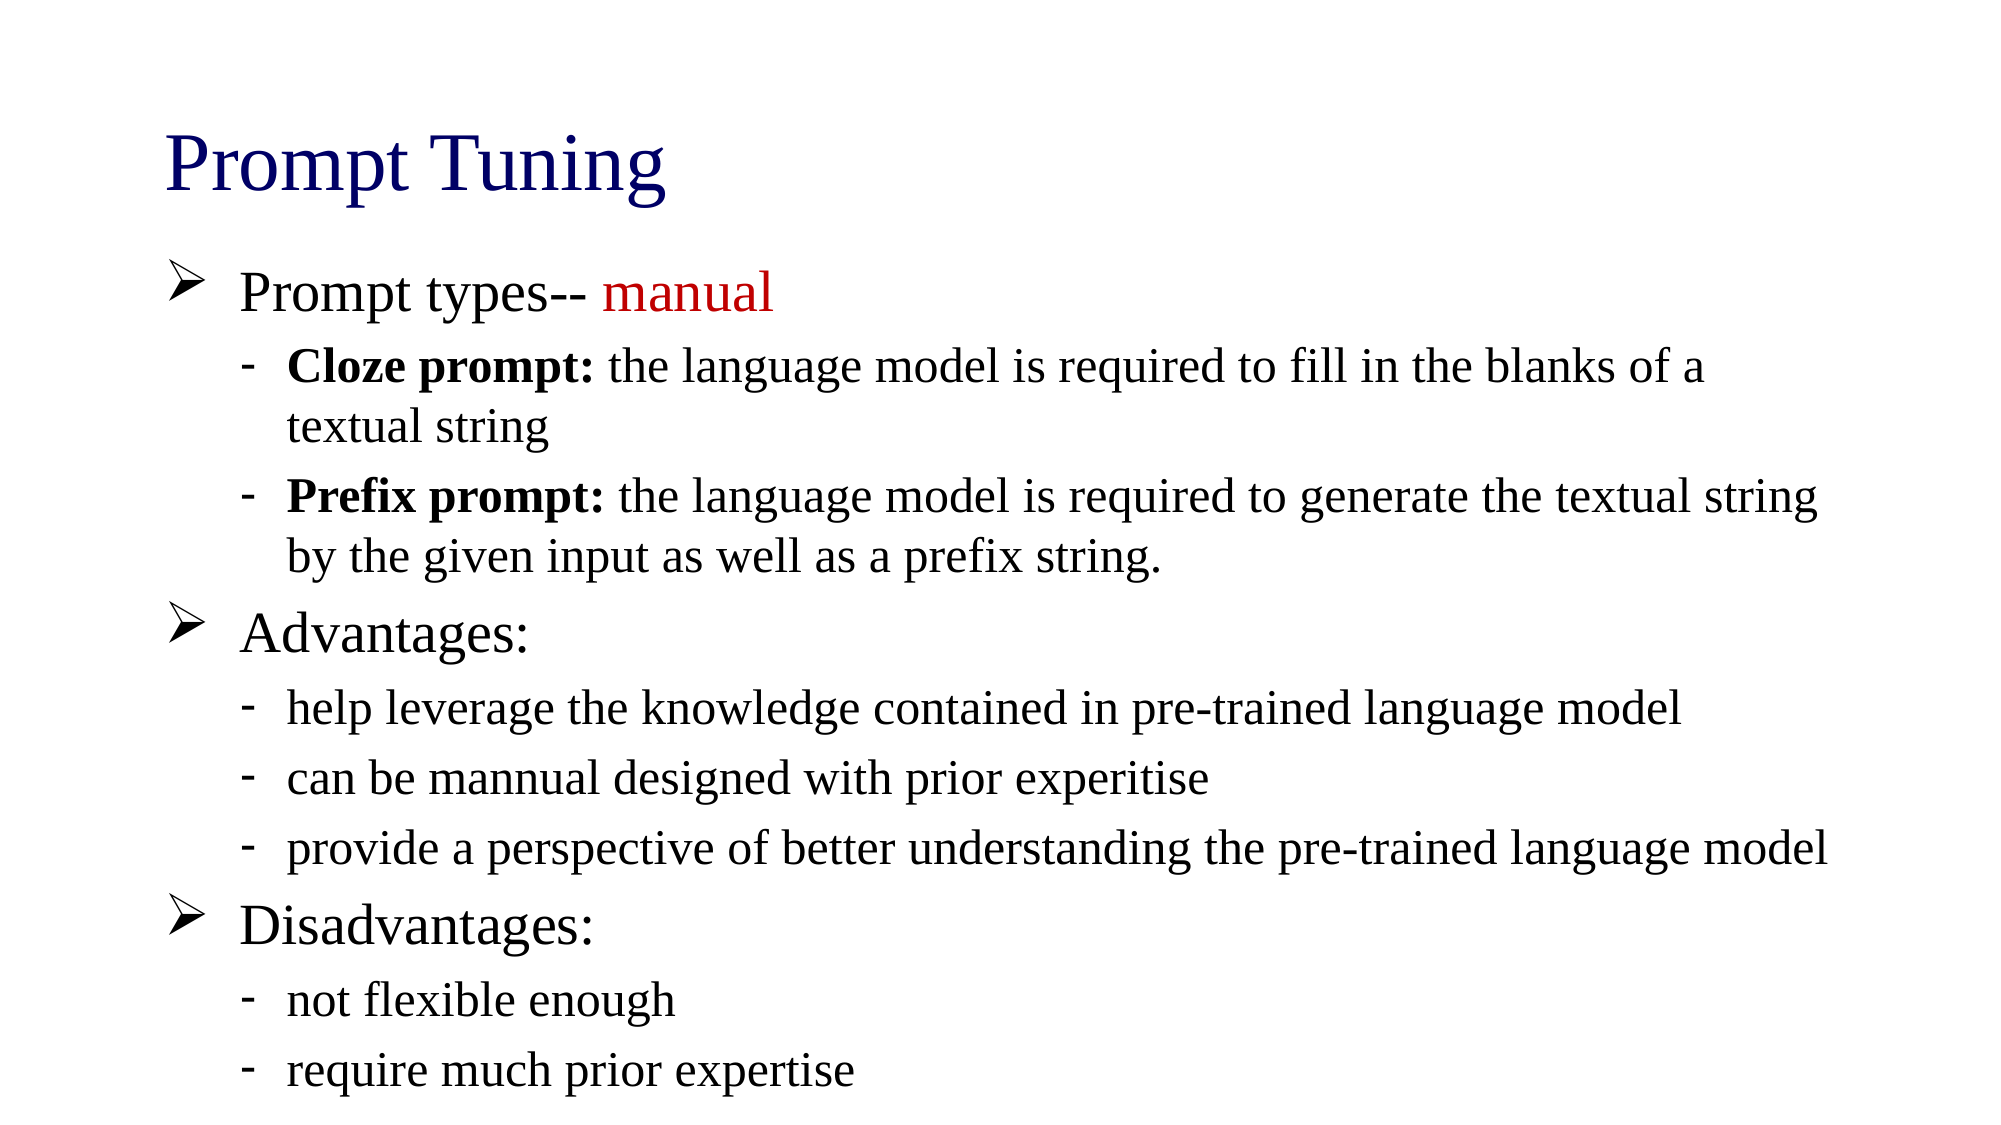

# Prompt Tuning
Prompt types-- manual
Cloze prompt: the language model is required to fill in the blanks of a textual string
Prefix prompt: the language model is required to generate the textual string by the given input as well as a prefix string.
Advantages:
help leverage the knowledge contained in pre-trained language model
can be mannual designed with prior experitise
provide a perspective of better understanding the pre-trained language model
Disadvantages:
not flexible enough
require much prior expertise
20